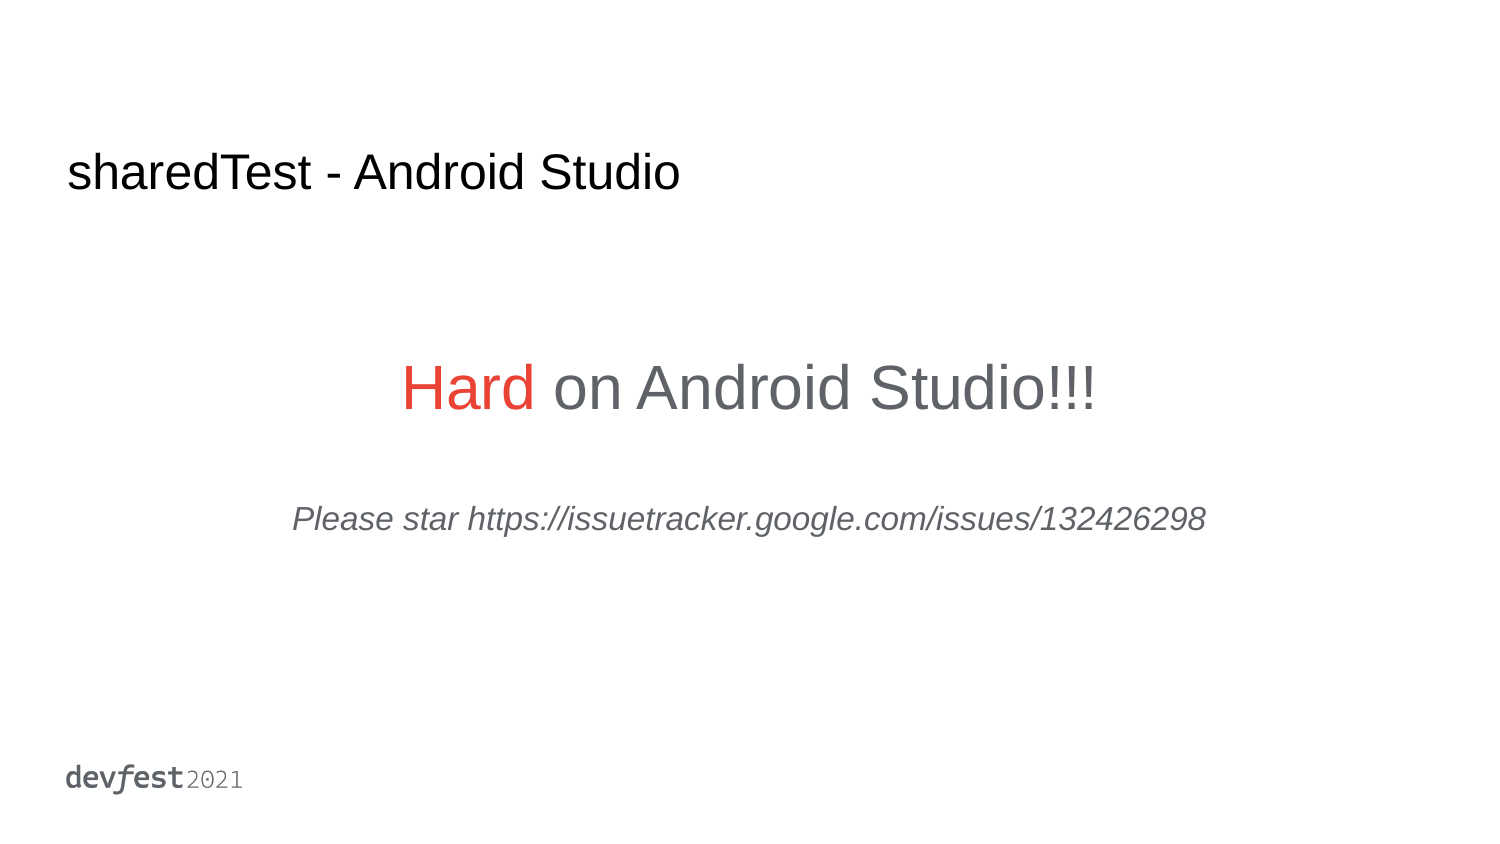

# sharedTest - Android Studio
Hard on Android Studio!!!

Please star https://issuetracker.google.com/issues/132426298